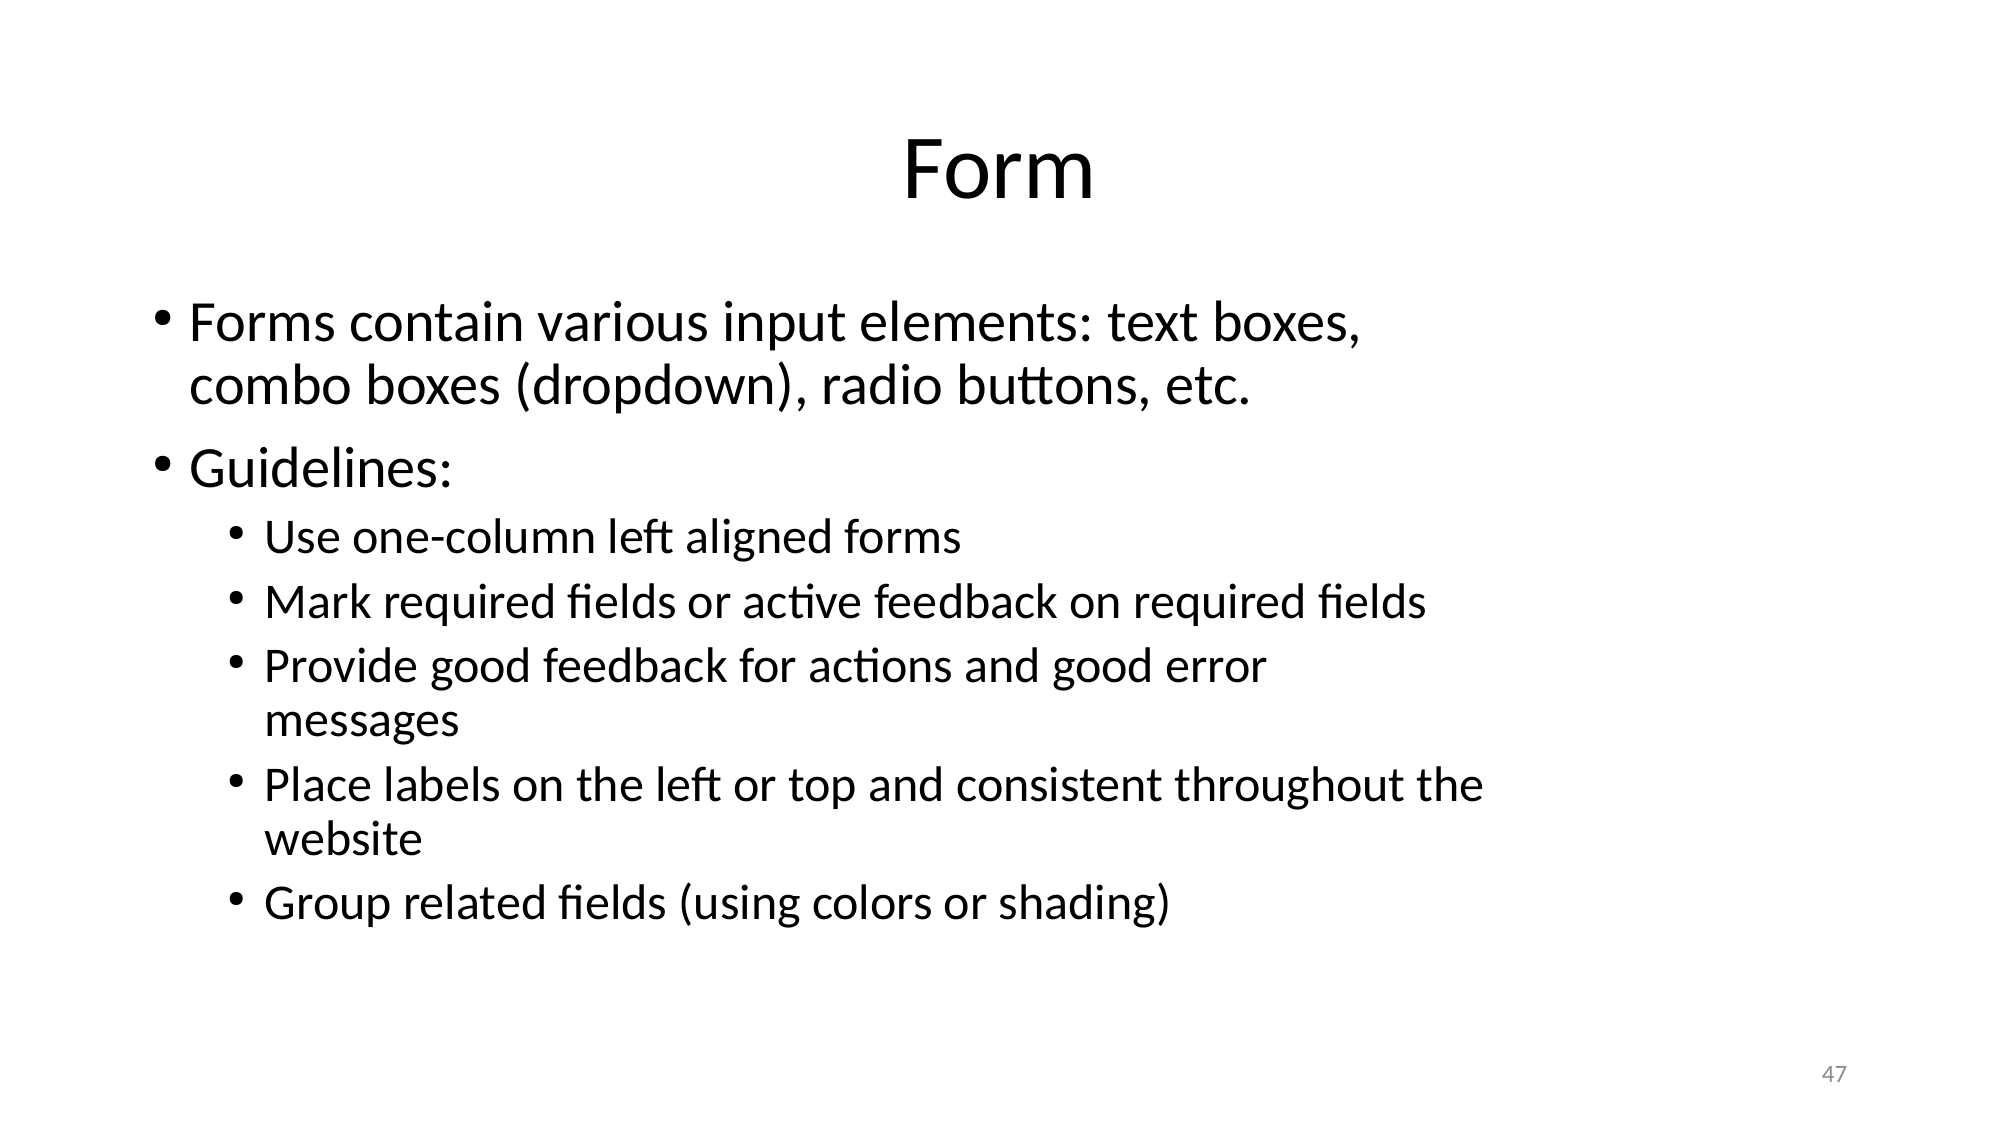

Form
Forms contain various input elements: text boxes,
combo boxes (dropdown), radio buttons, etc.
Guidelines:
Use one-column left aligned forms
Mark required fields or active feedback on required fields
Provide good feedback for actions and good error
messages
Place labels on the left or top and consistent throughout the
website
Group related fields (using colors or shading)
47